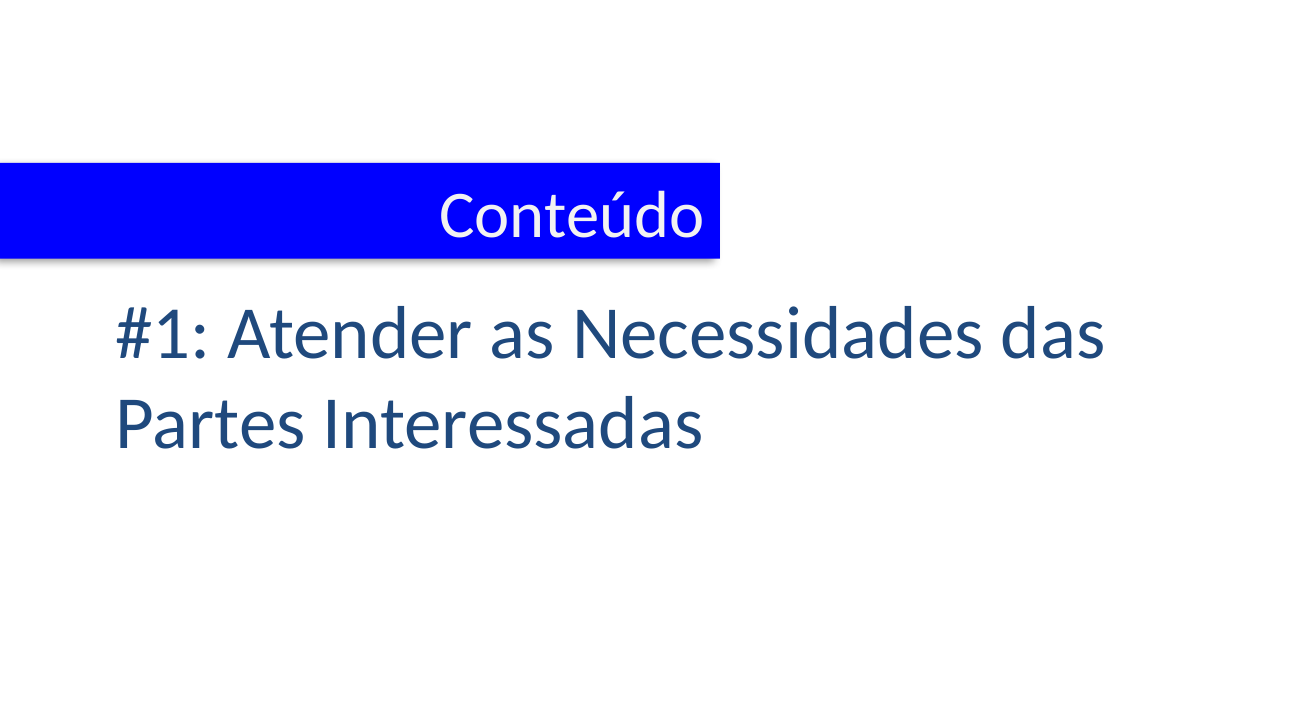

Conteúdo
#1: Atender as Necessidades das Partes Interessadas